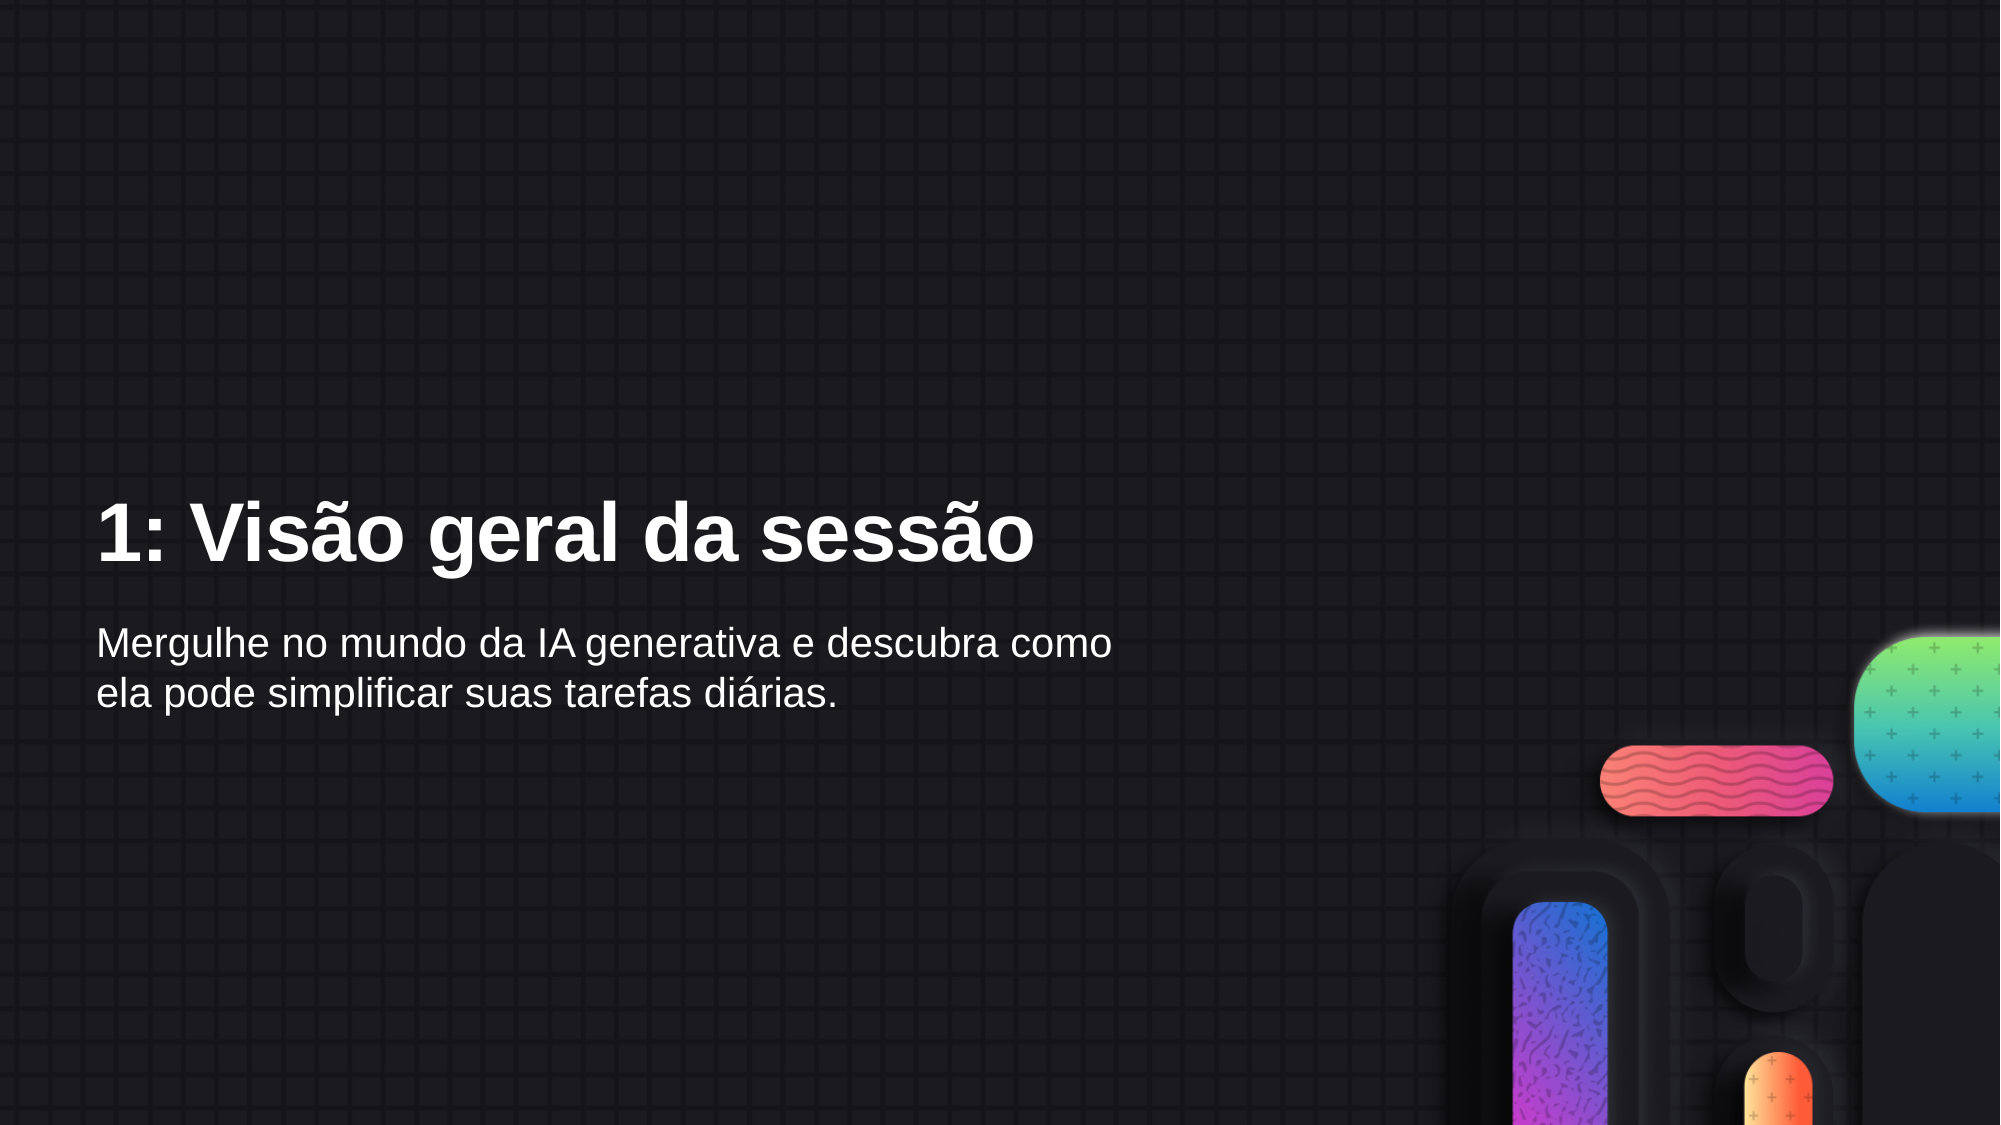

# 1: Visão geral da sessão
Mergulhe no mundo da IA generativa e descubra como ela pode simplificar suas tarefas diárias.